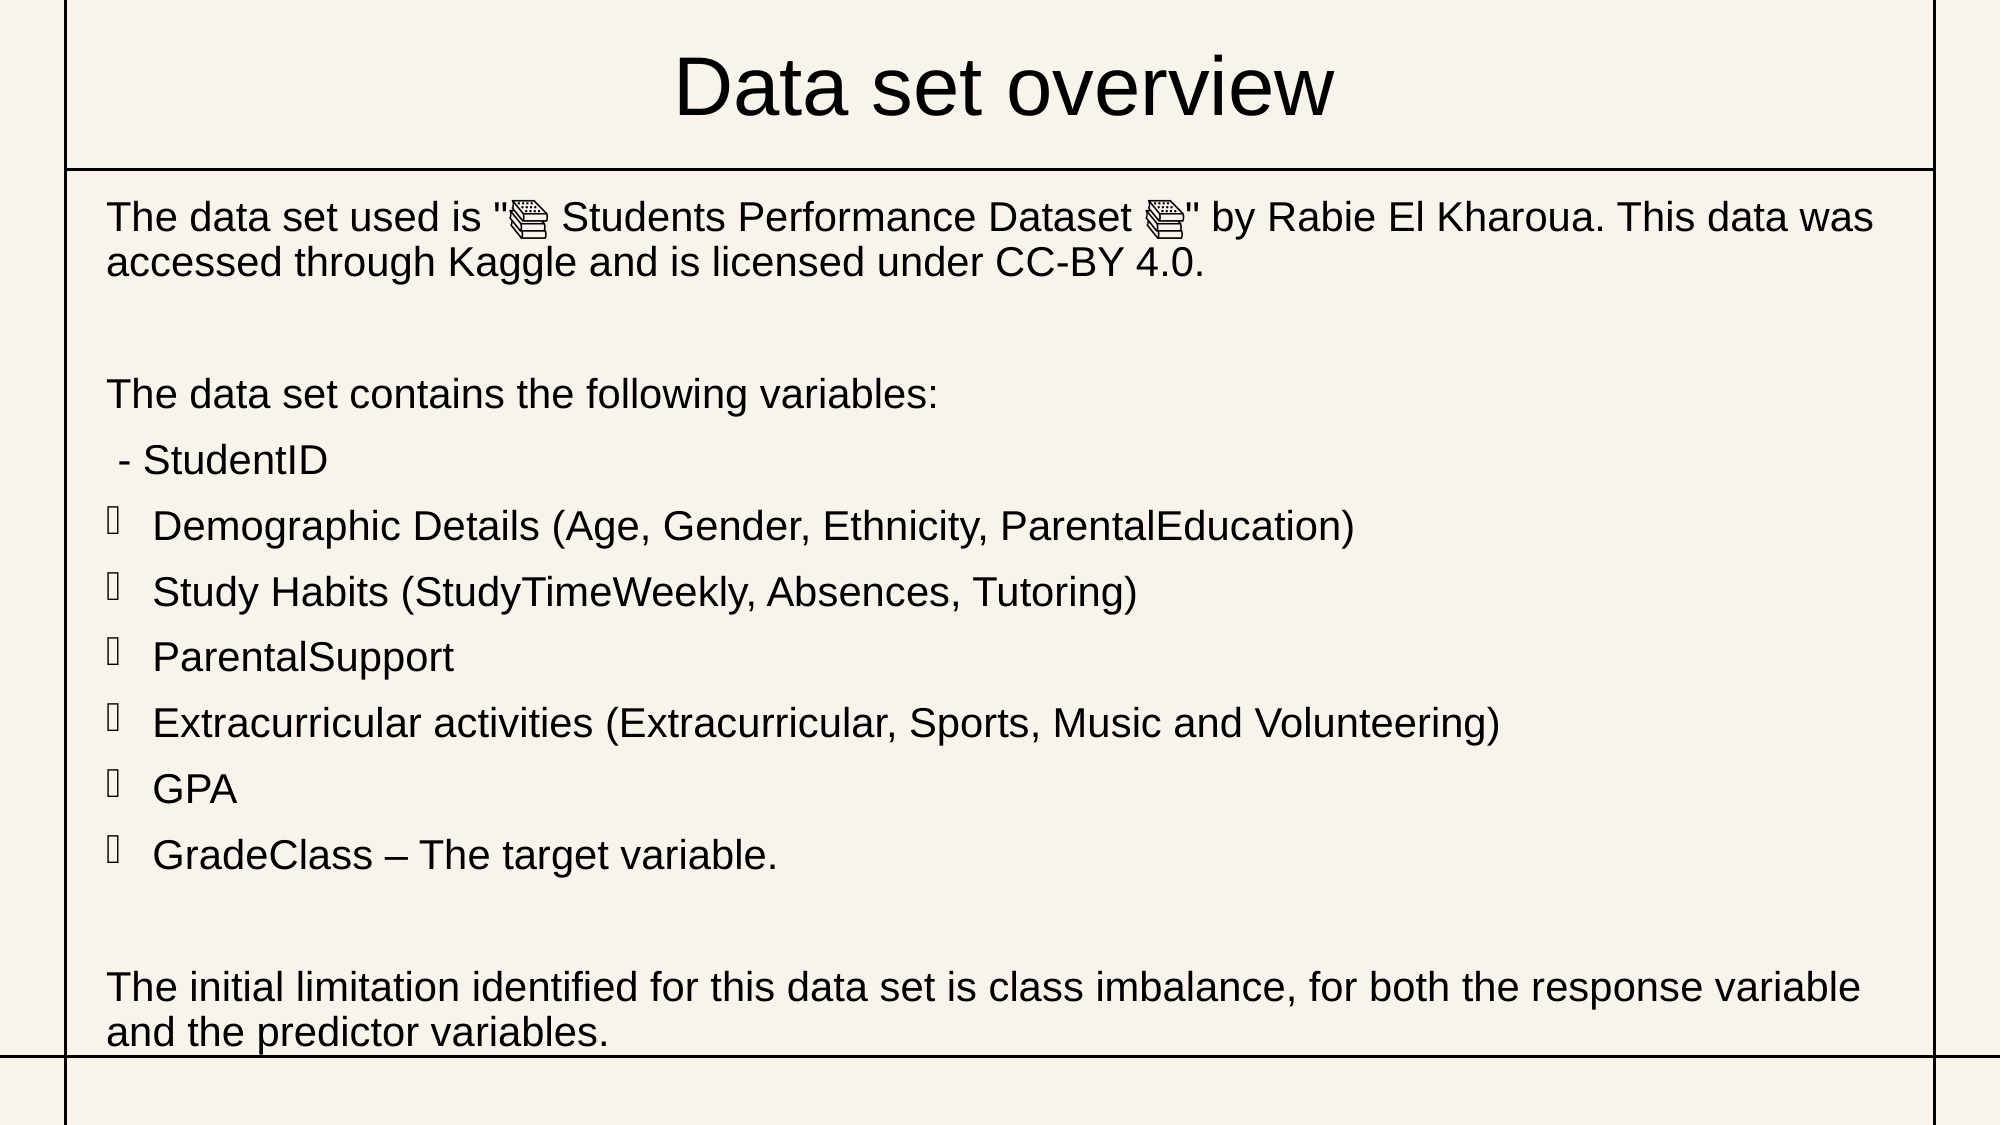

# Data set overview
The data set used is "📚 Students Performance Dataset 📚" by Rabie El Kharoua. This data was accessed through Kaggle and is licensed under CC-BY 4.0.

The data set contains the following variables:
 - StudentID
Demographic Details (Age, Gender, Ethnicity, ParentalEducation)
Study Habits (StudyTimeWeekly, Absences, Tutoring)
ParentalSupport
Extracurricular activities (Extracurricular, Sports, Music and Volunteering)
GPA
GradeClass – The target variable.

The initial limitation identified for this data set is class imbalance, for both the response variable and the predictor variables.